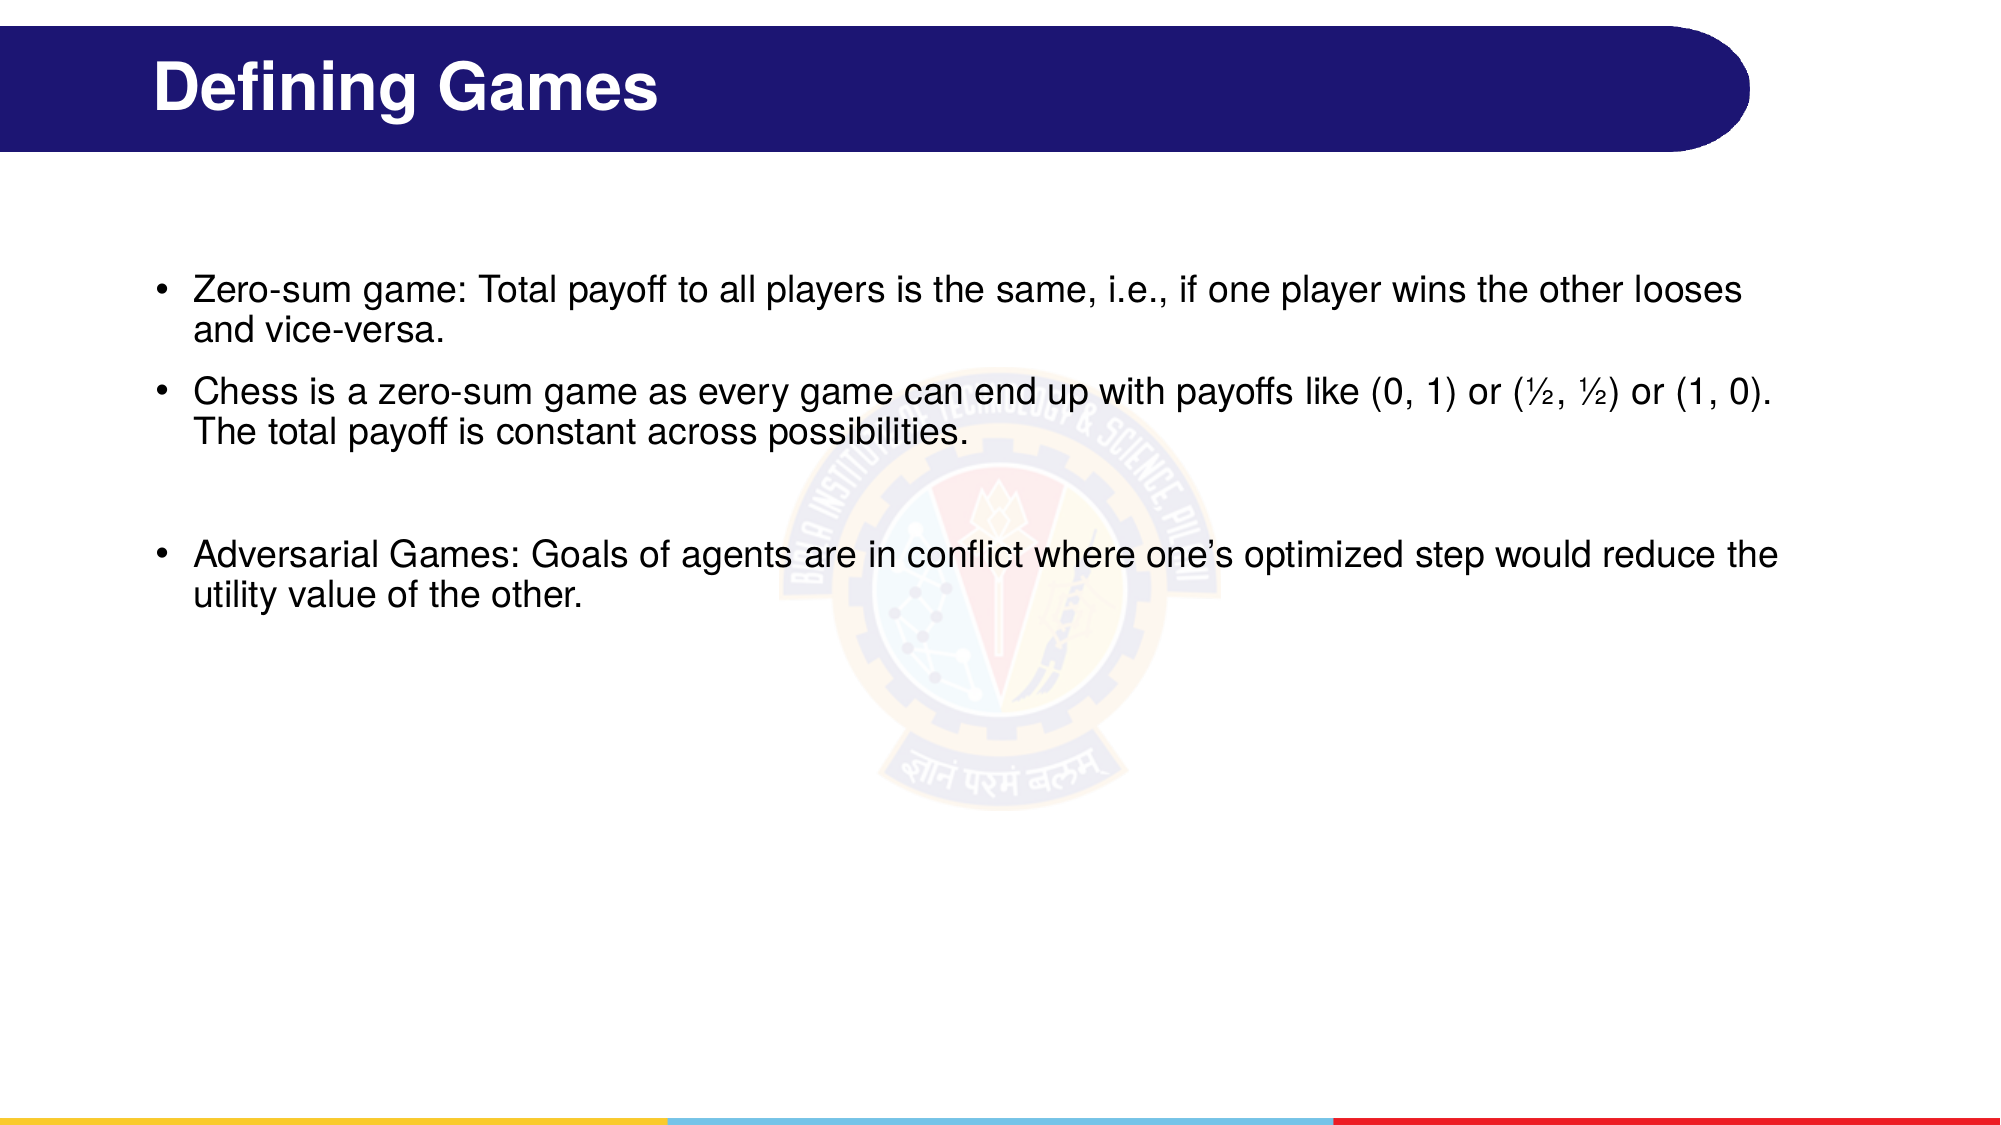

# Defining Games

Zero-sum game: Total payoff to all players is the same, i.e., if one player wins the other looses and vice-versa.
Chess is a zero-sum game as every game can end up with payoffs like (0, 1) or (½, ½) or (1, 0). The total payoff is constant across possibilities.

Adversarial Games: Goals of agents are in conflict where one’s optimized step would reduce the utility value of the other.